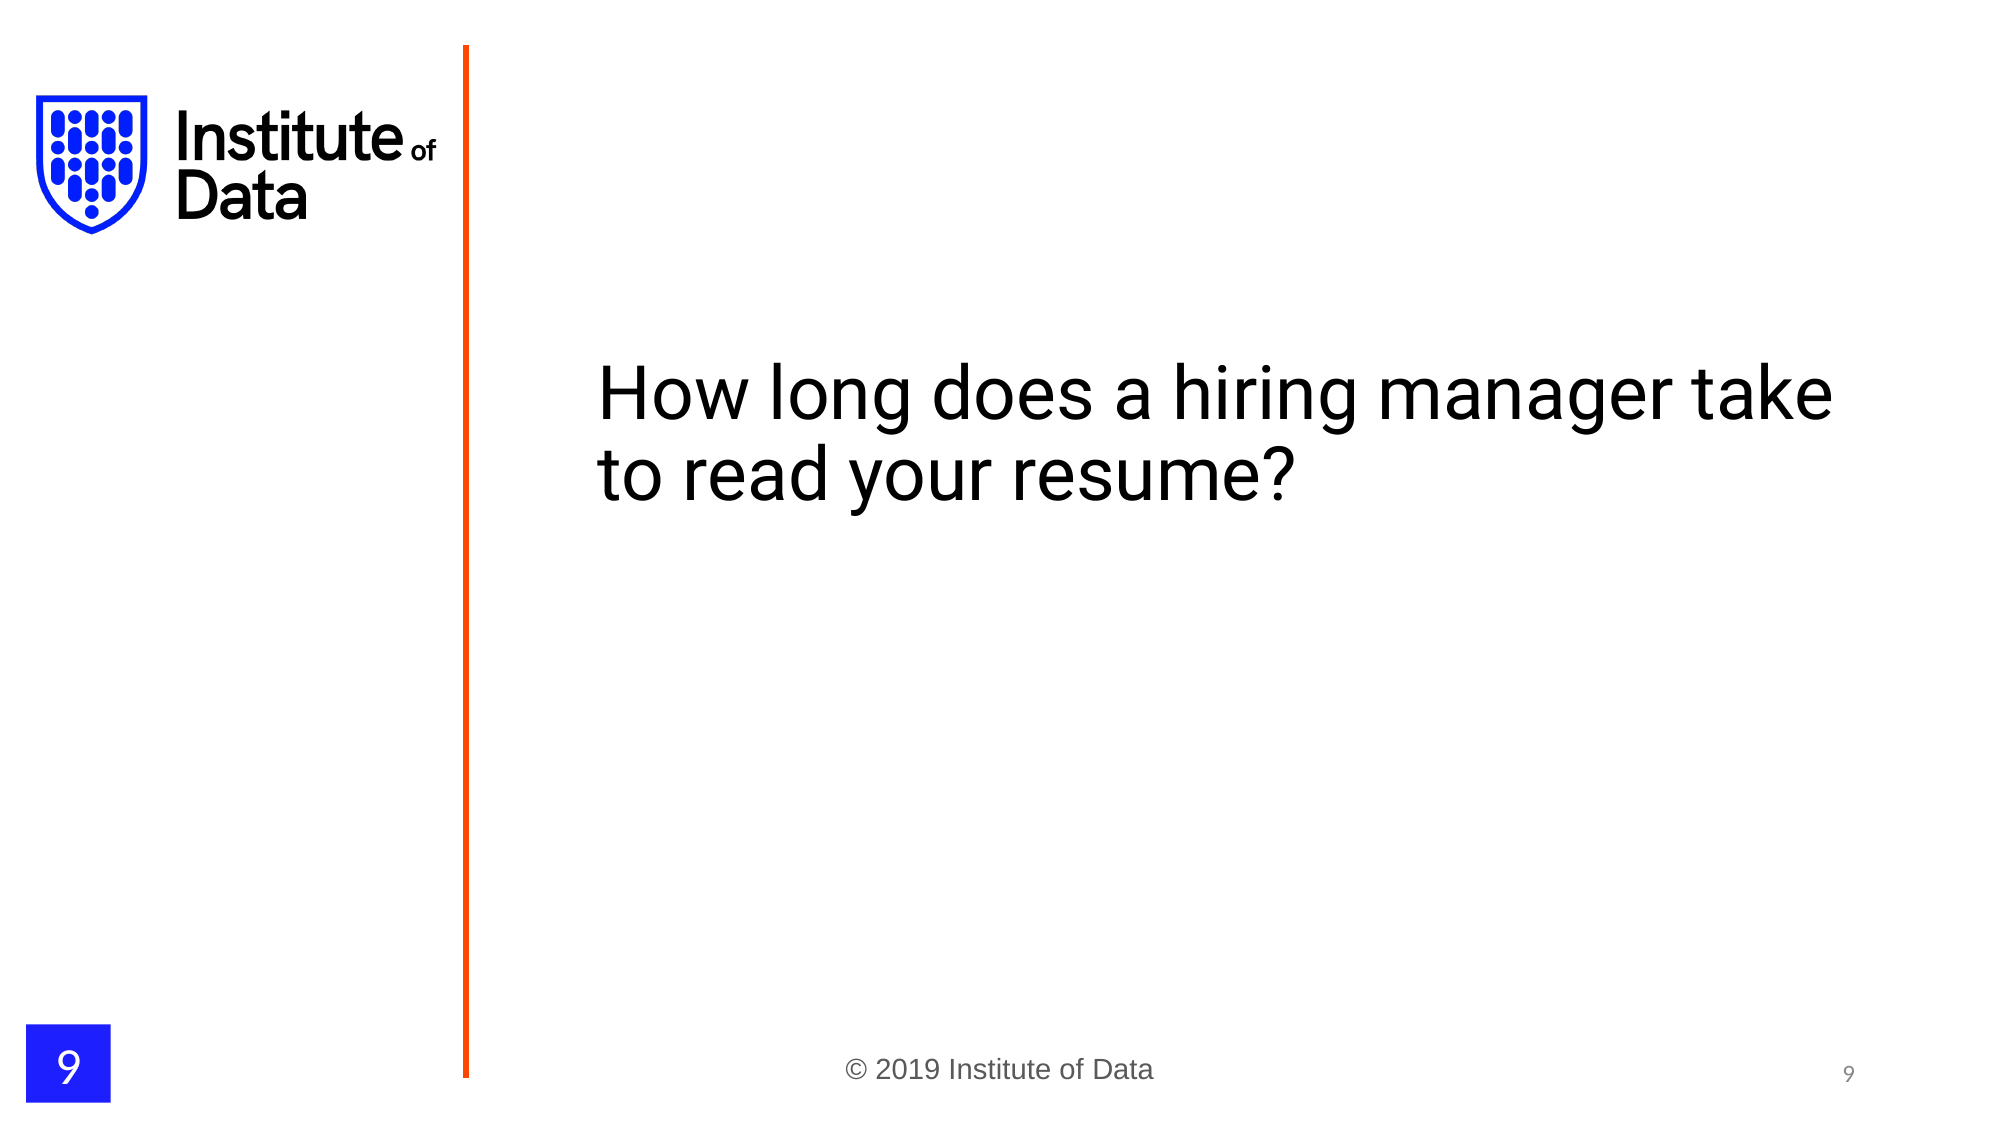

How long does a hiring manager take to read your resume?

9